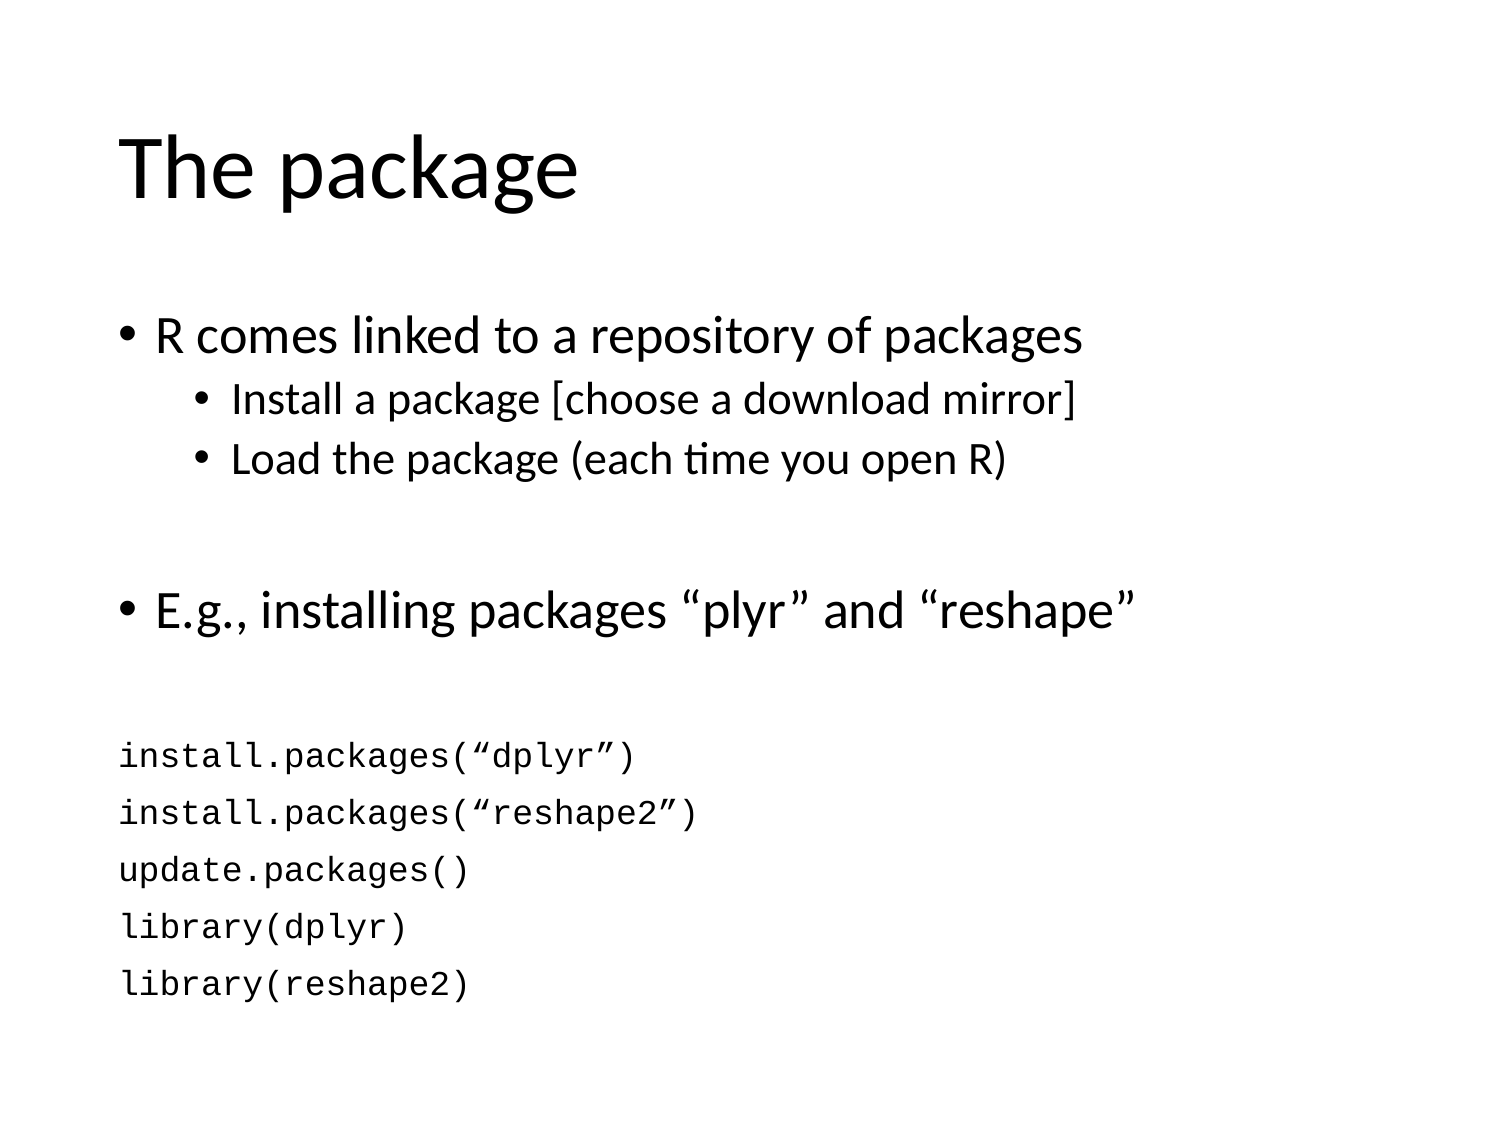

# The package
R comes linked to a repository of packages
Install a package [choose a download mirror]
Load the package (each time you open R)

E.g., installing packages “plyr” and “reshape”

install.packages(“dplyr”)
install.packages(“reshape2”)
update.packages()
library(dplyr)
library(reshape2)